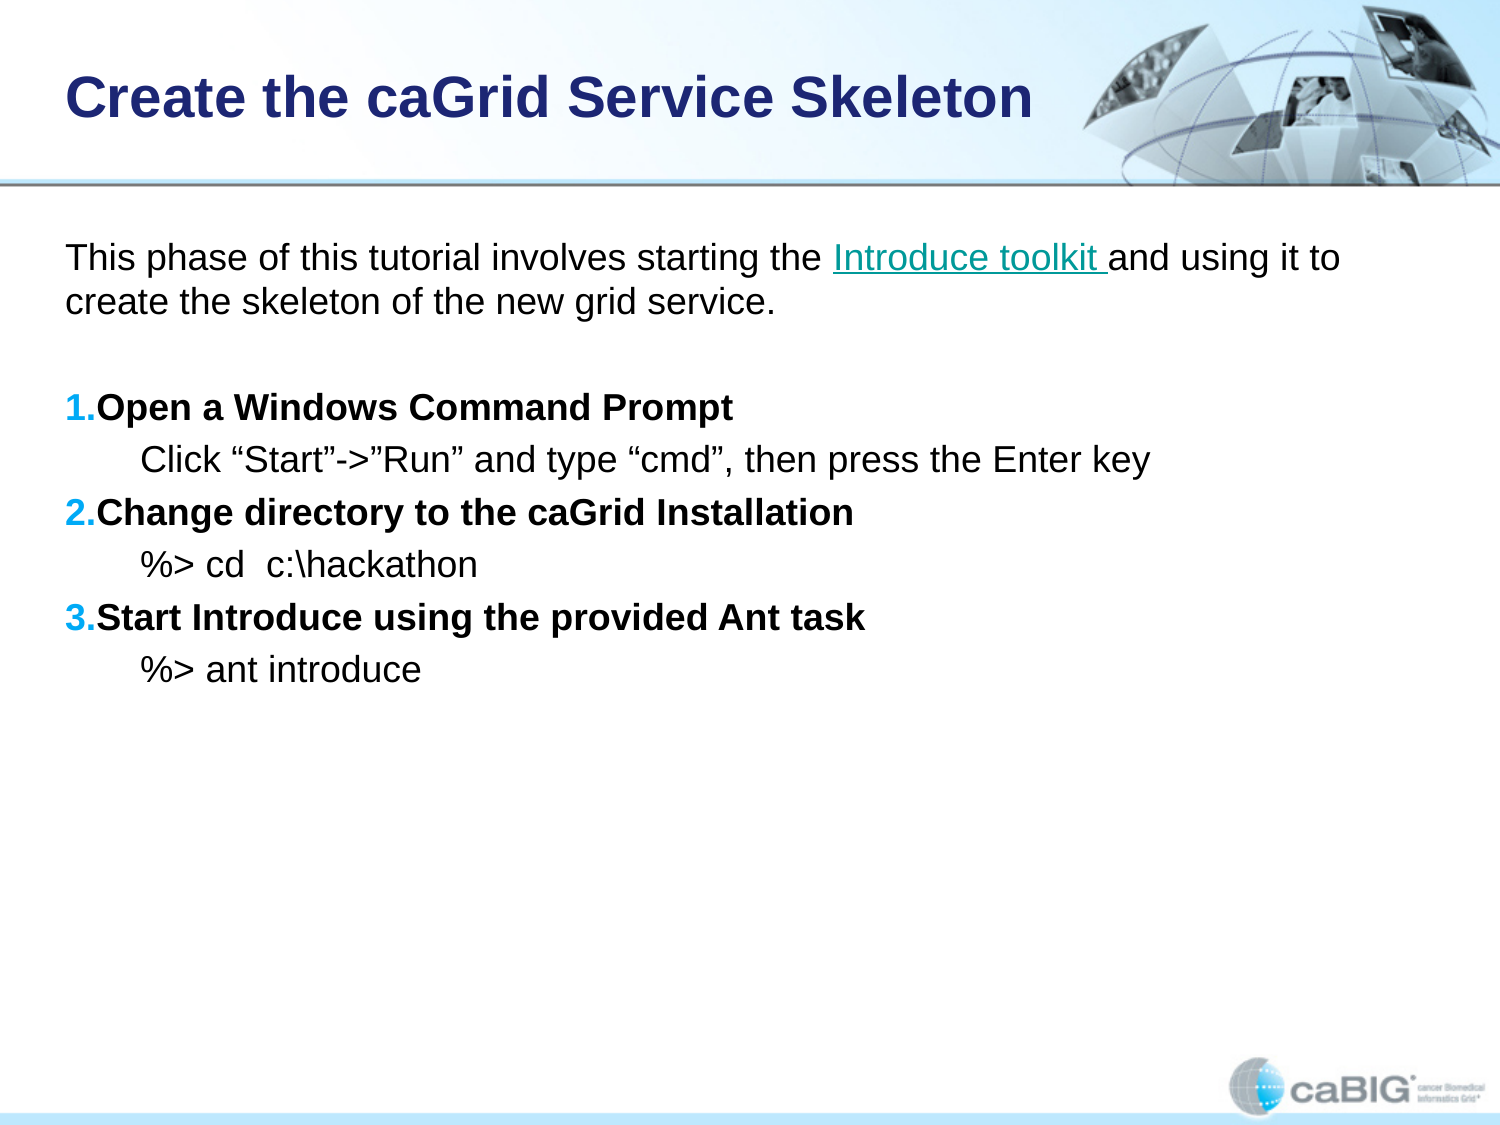

# Create the caGrid Service Skeleton
This phase of this tutorial involves starting the Introduce toolkit and using it to create the skeleton of the new grid service.

Open a Windows Command Prompt
Click “Start”->”Run” and type “cmd”, then press the Enter key
Change directory to the caGrid Installation
%> cd  c:\hackathon
Start Introduce using the provided Ant task
%> ant introduce